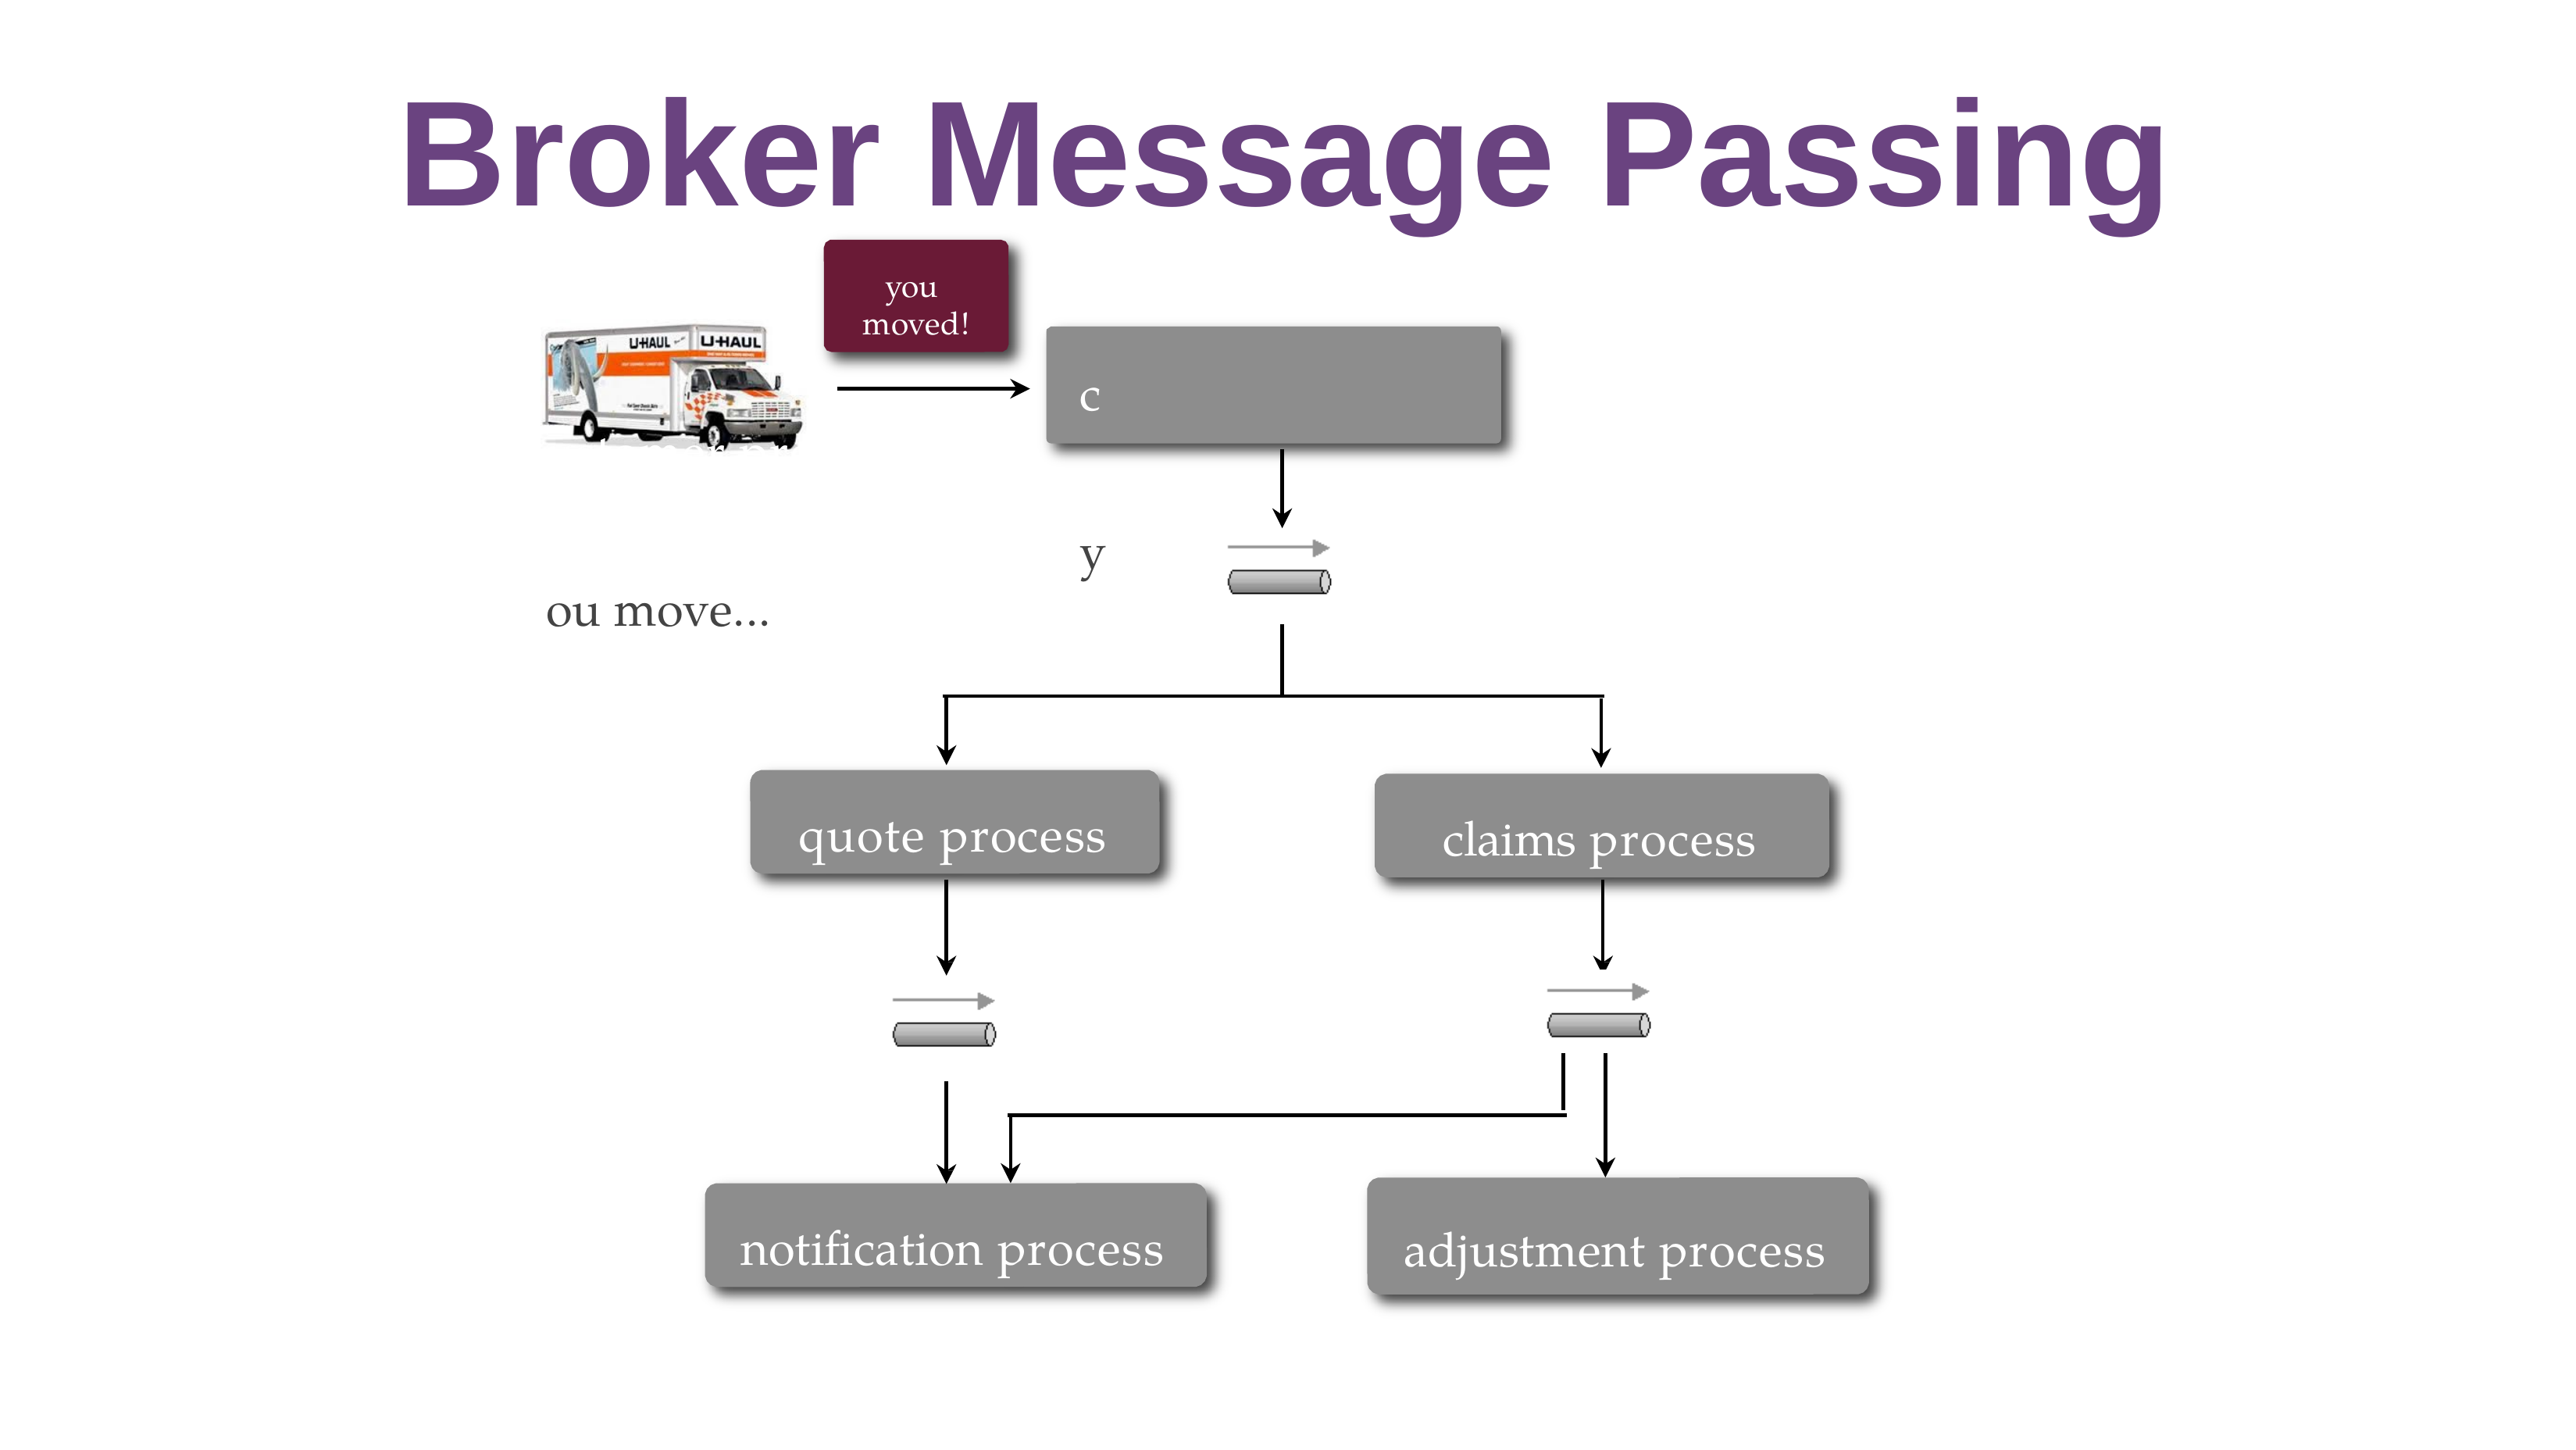

# Broker Message Passing

you moved!
customer process
you move...

quote process
claims process

notification process
adjustment process